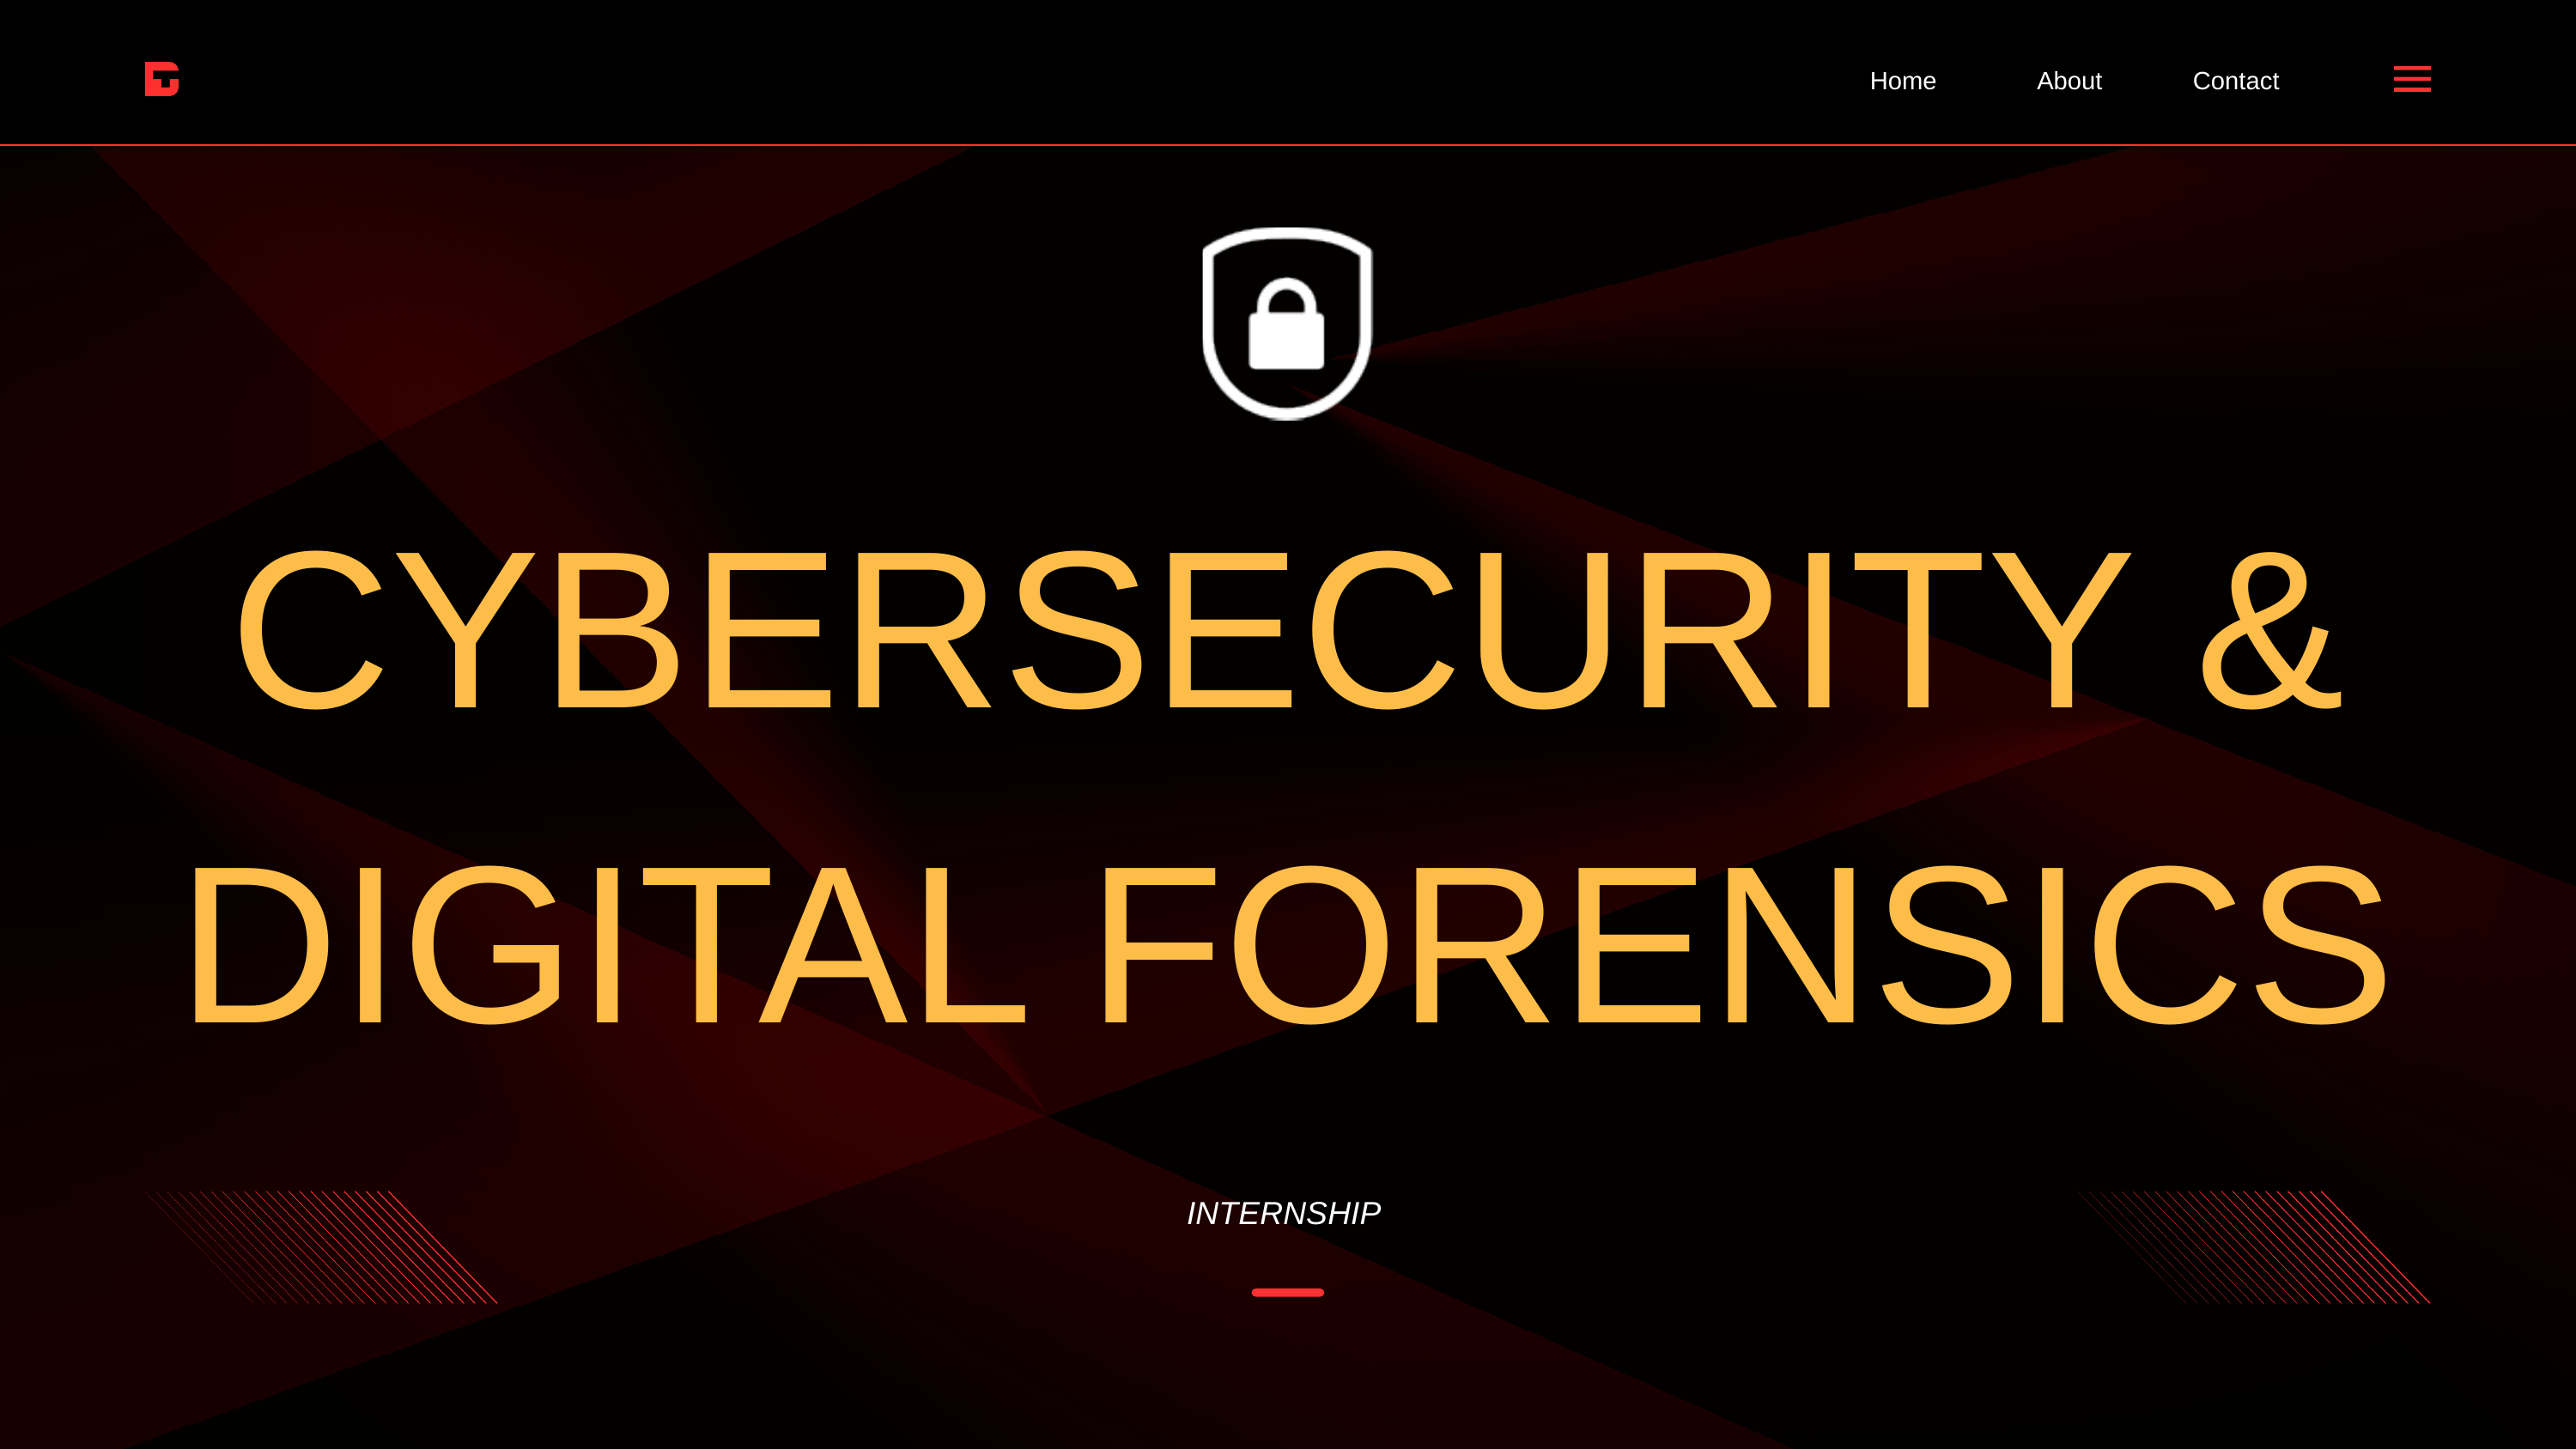

Home
About
Contact

CYBERSECURITY & DIGITAL FORENSICS

INTERNSHIP